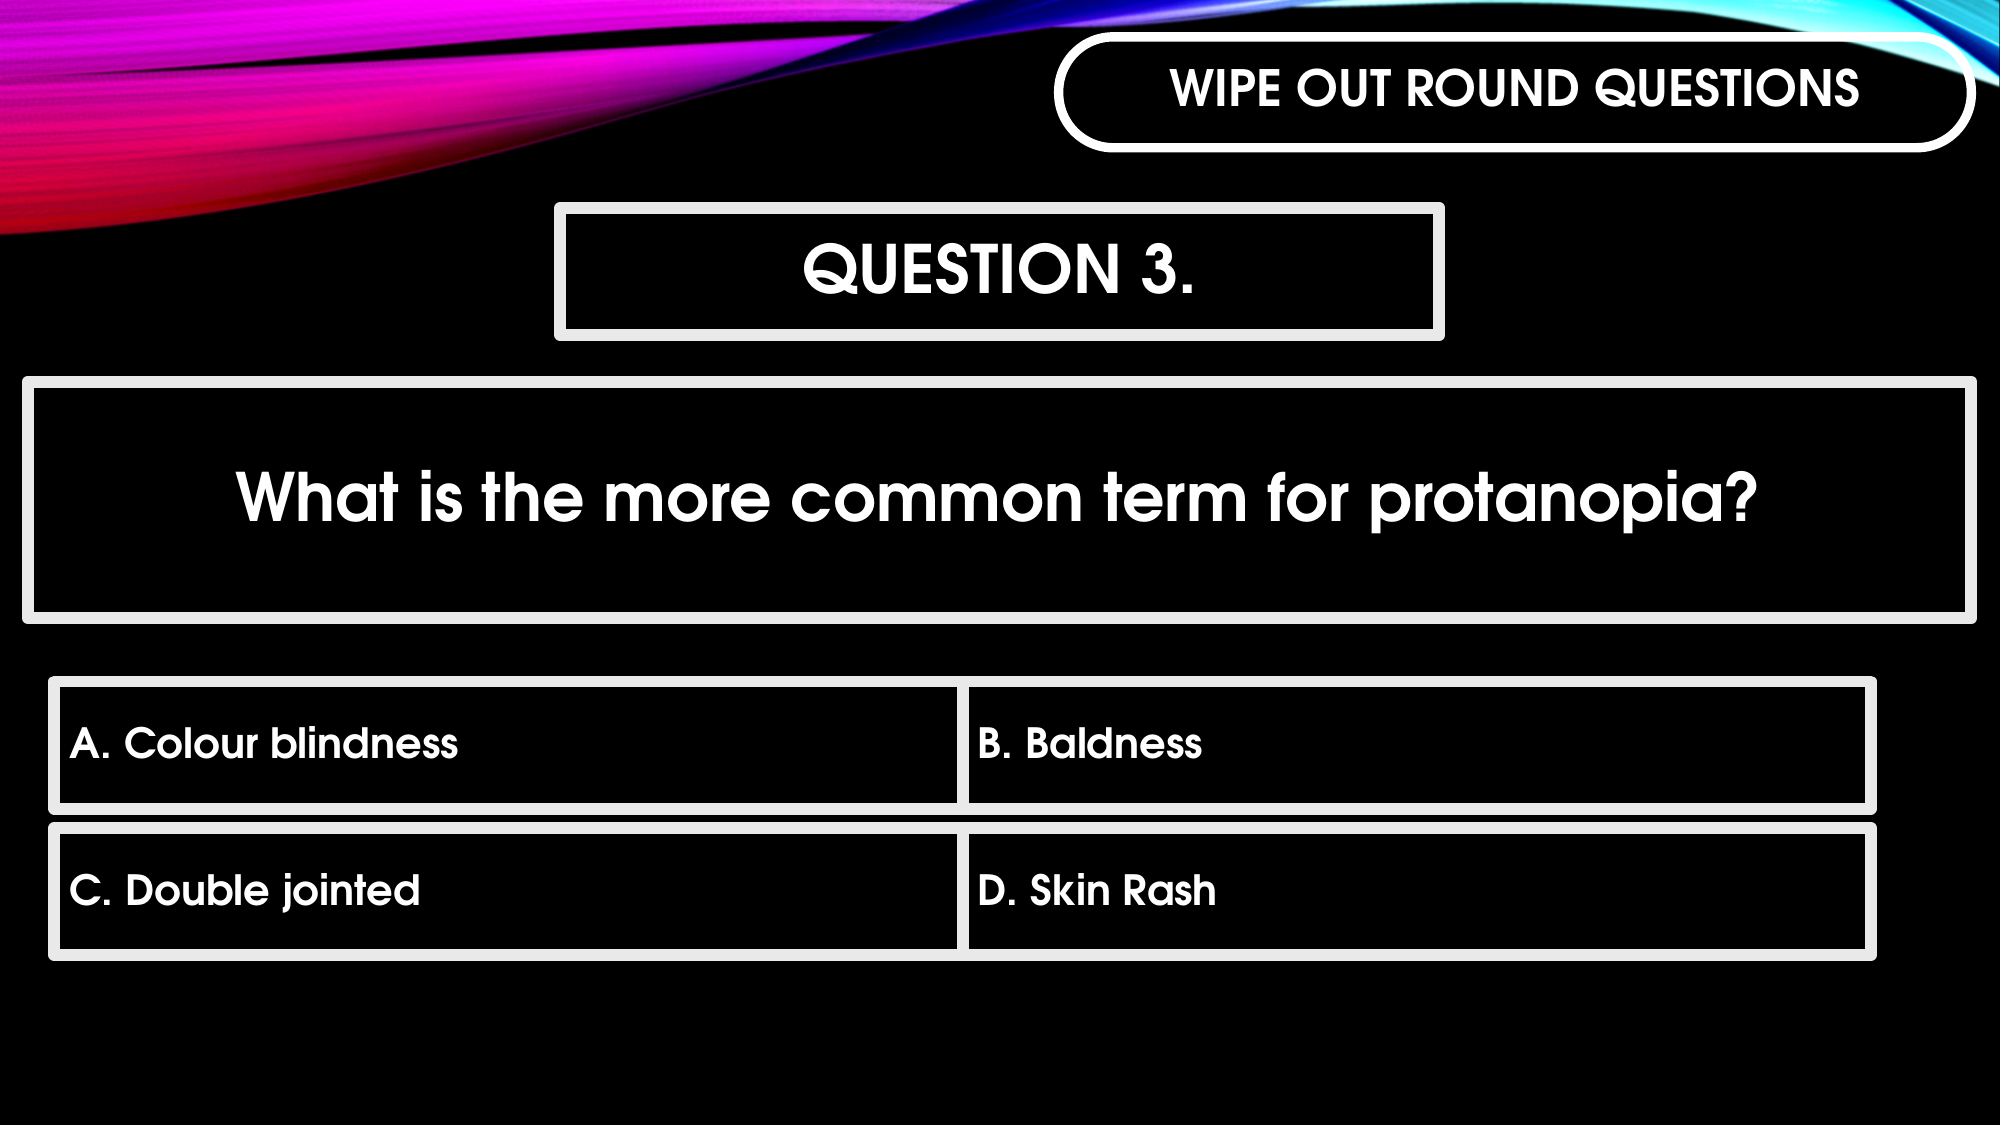

QUESTION 3.
What is the more common term for protanopia?
A. Colour blindness
B. Baldness
C. Double jointed
D. Skin Rash